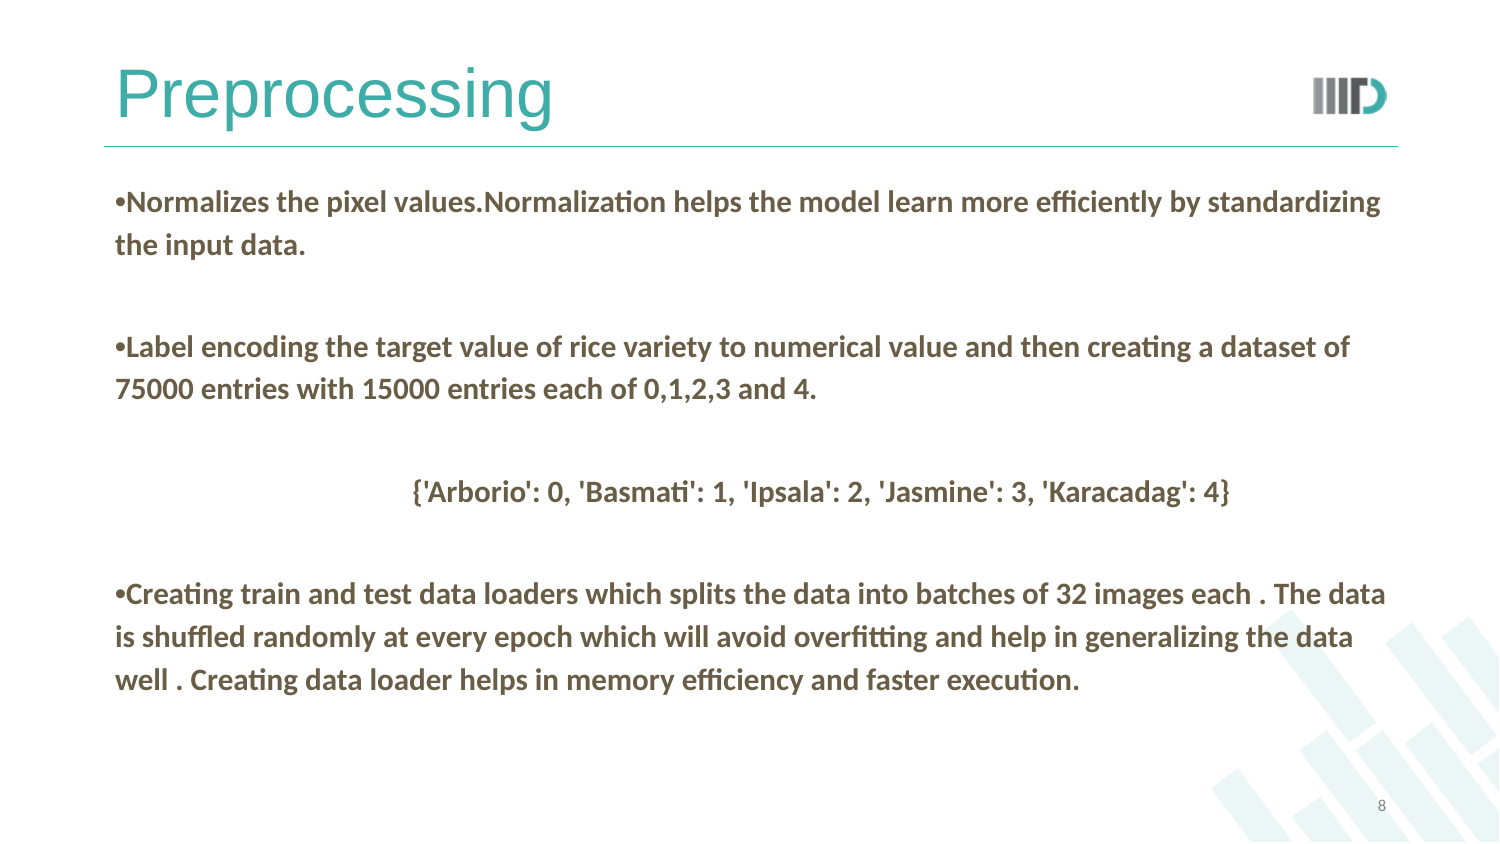

# Preprocessing
•Normalizes the pixel values.Normalization helps the model learn more efficiently by standardizing the input data.

•Label encoding the target value of rice variety to numerical value and then creating a dataset of 75000 entries with 15000 entries each of 0,1,2,3 and 4.

 	                     {'Arborio': 0, 'Basmati': 1, 'Ipsala': 2, 'Jasmine': 3, 'Karacadag': 4}

•Creating train and test data loaders which splits the data into batches of 32 images each . The data is shuffled randomly at every epoch which will avoid overfitting and help in generalizing the data well . Creating data loader helps in memory efficiency and faster execution.
8